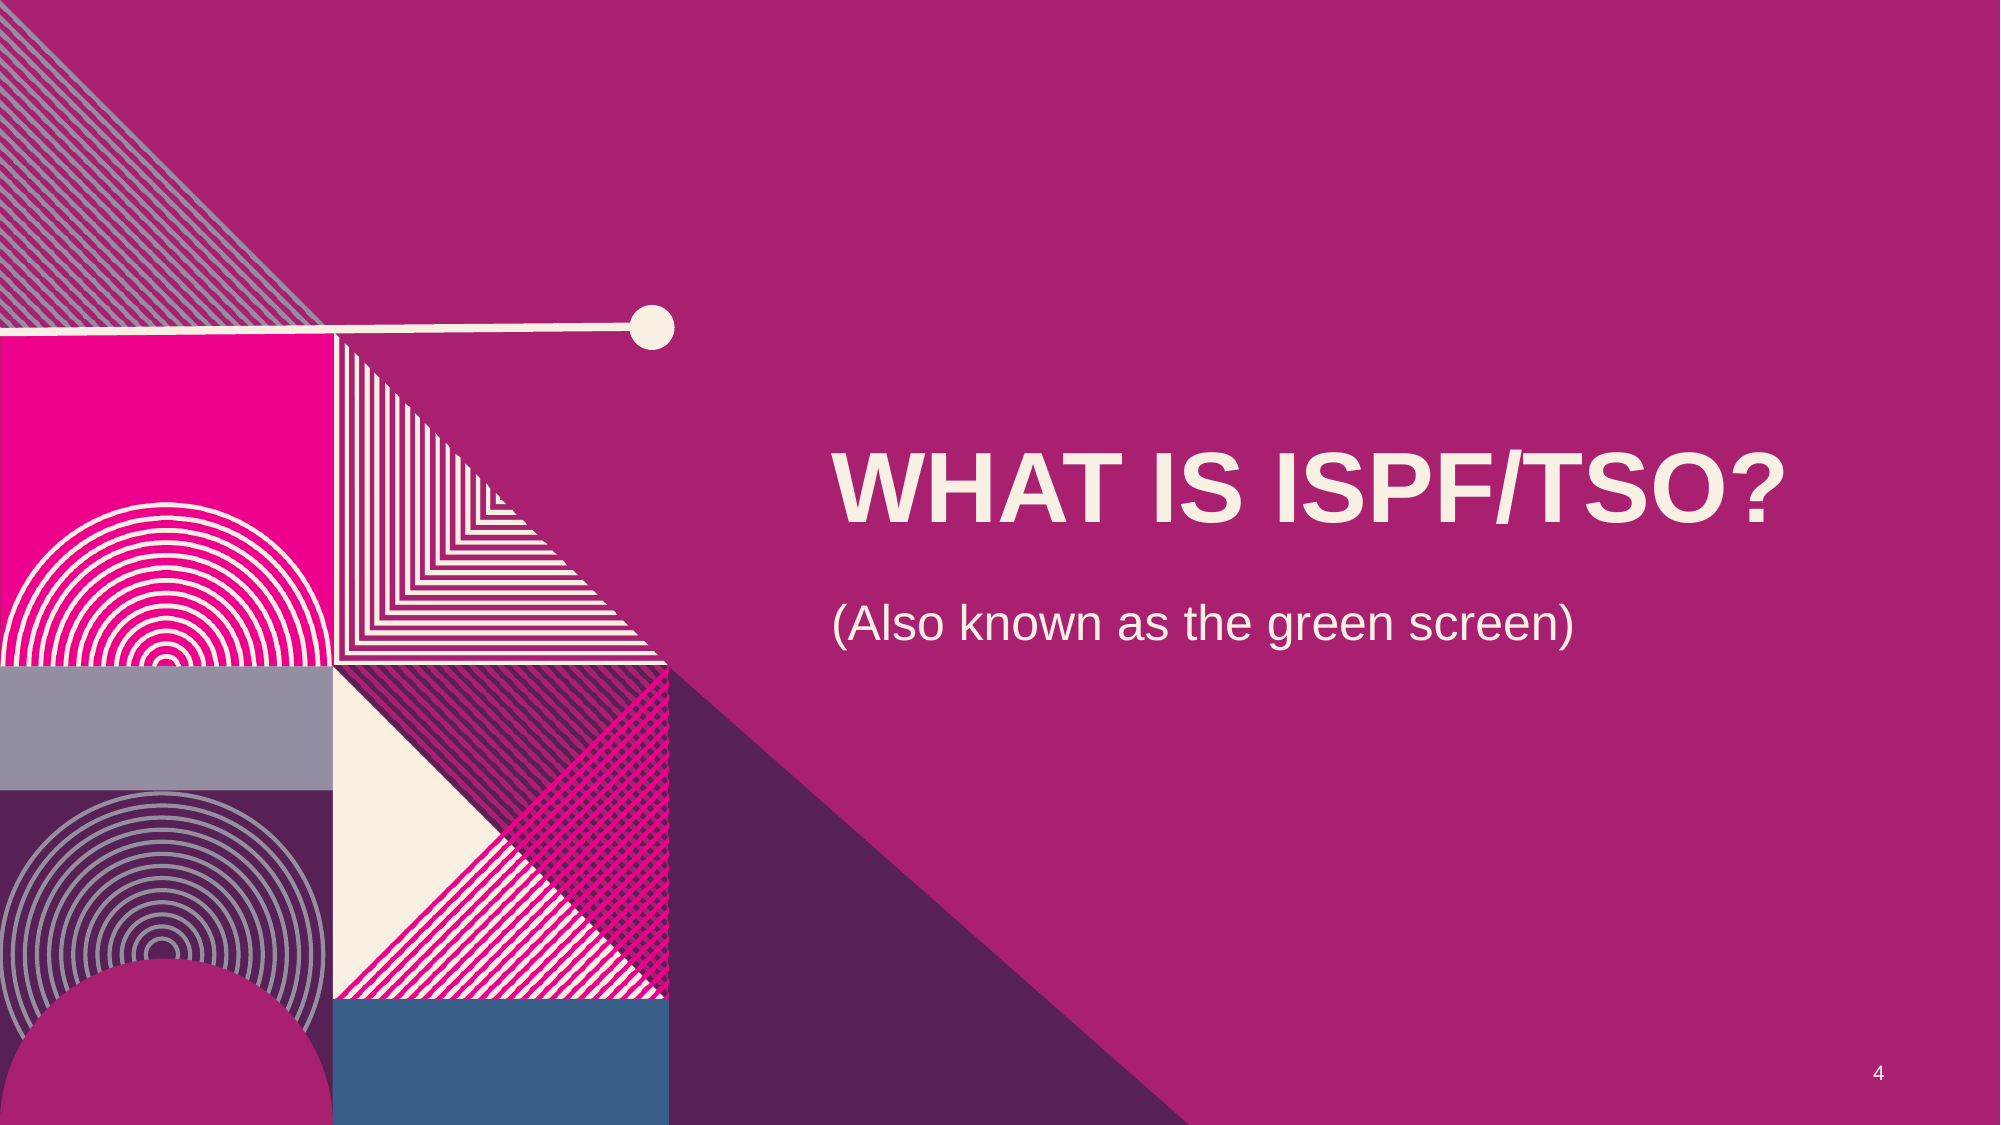

# What is ispf/tso?
(Also known as the green screen)

4